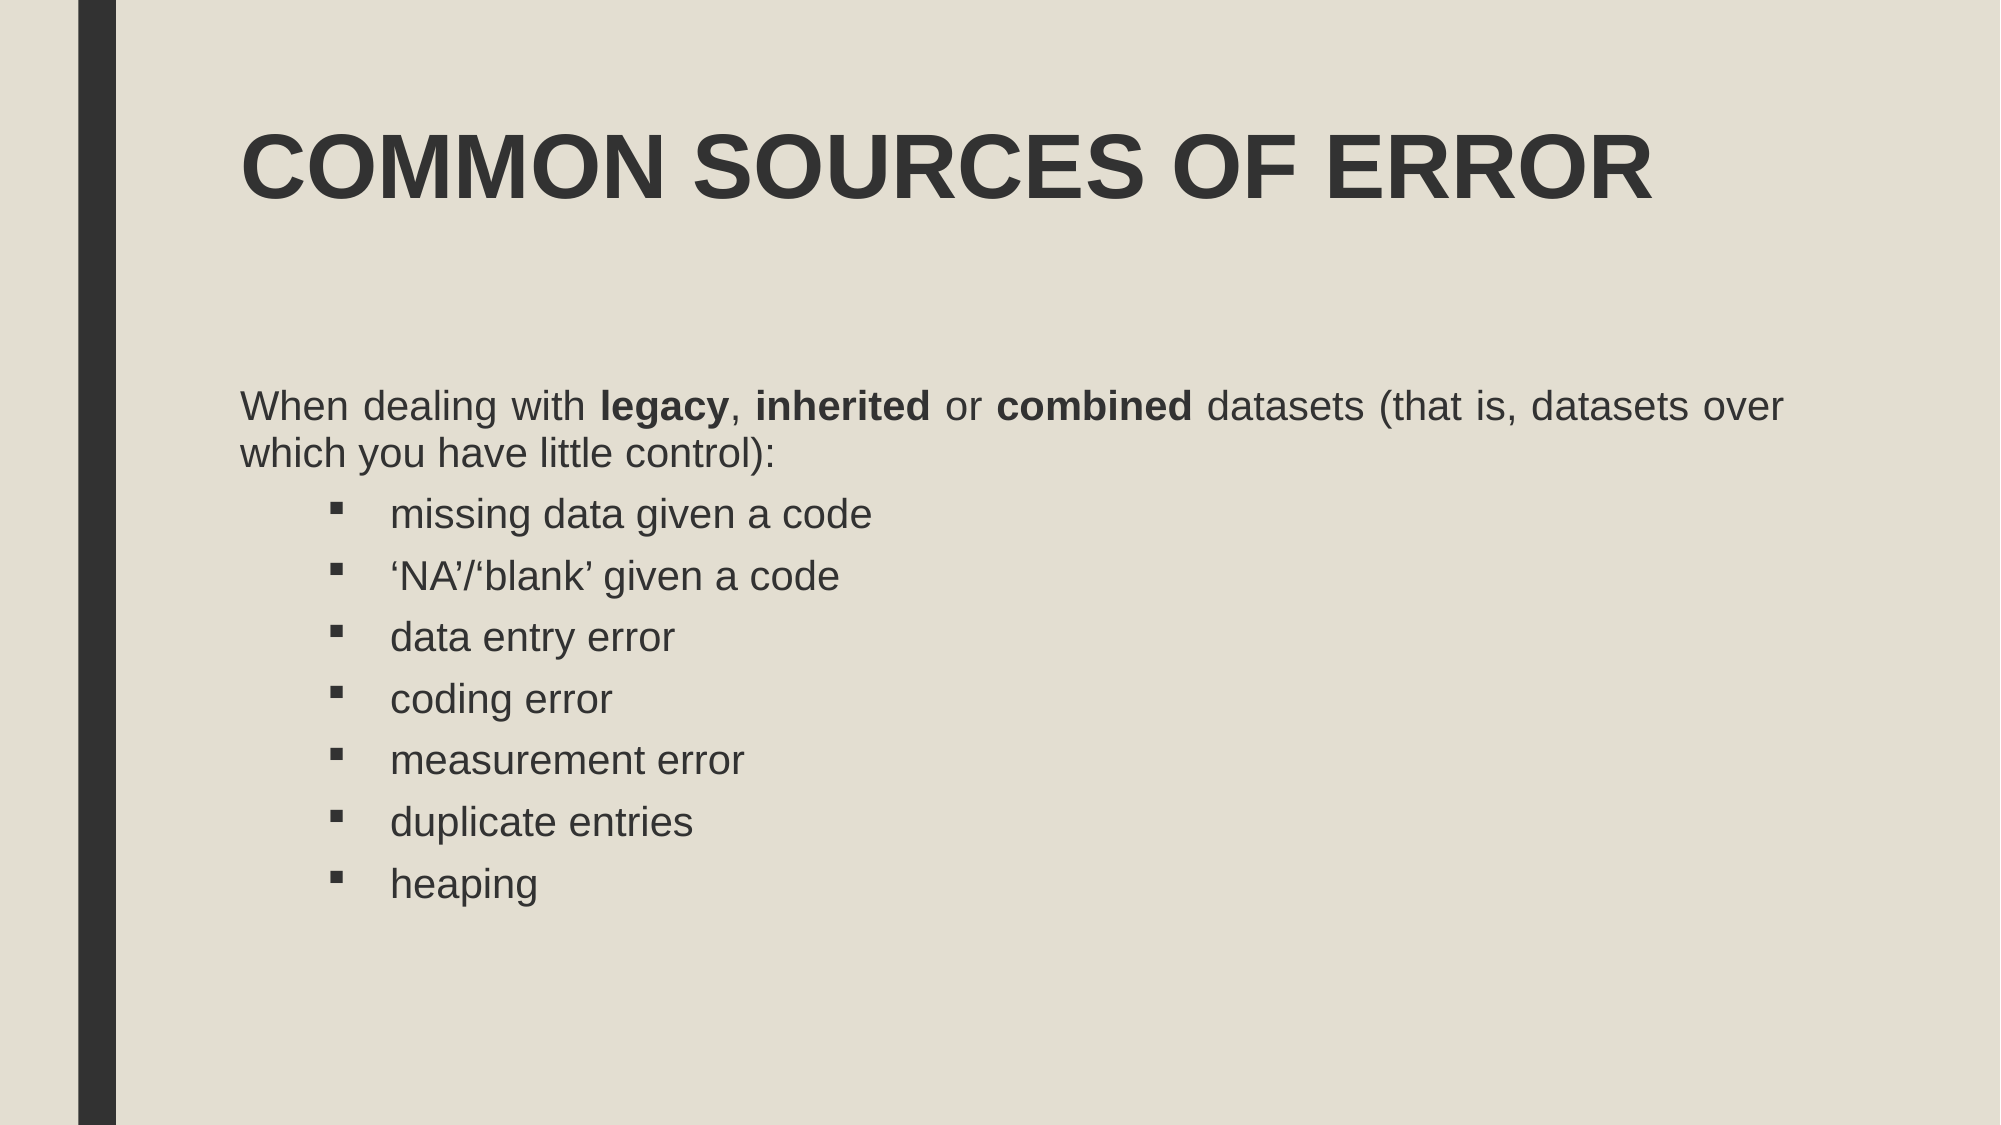

# COMMON SOURCES OF ERROR
When dealing with legacy, inherited or combined datasets (that is, datasets over which you have little control):
missing data given a code
‘NA’/‘blank’ given a code
data entry error
coding error
measurement error
duplicate entries
heaping